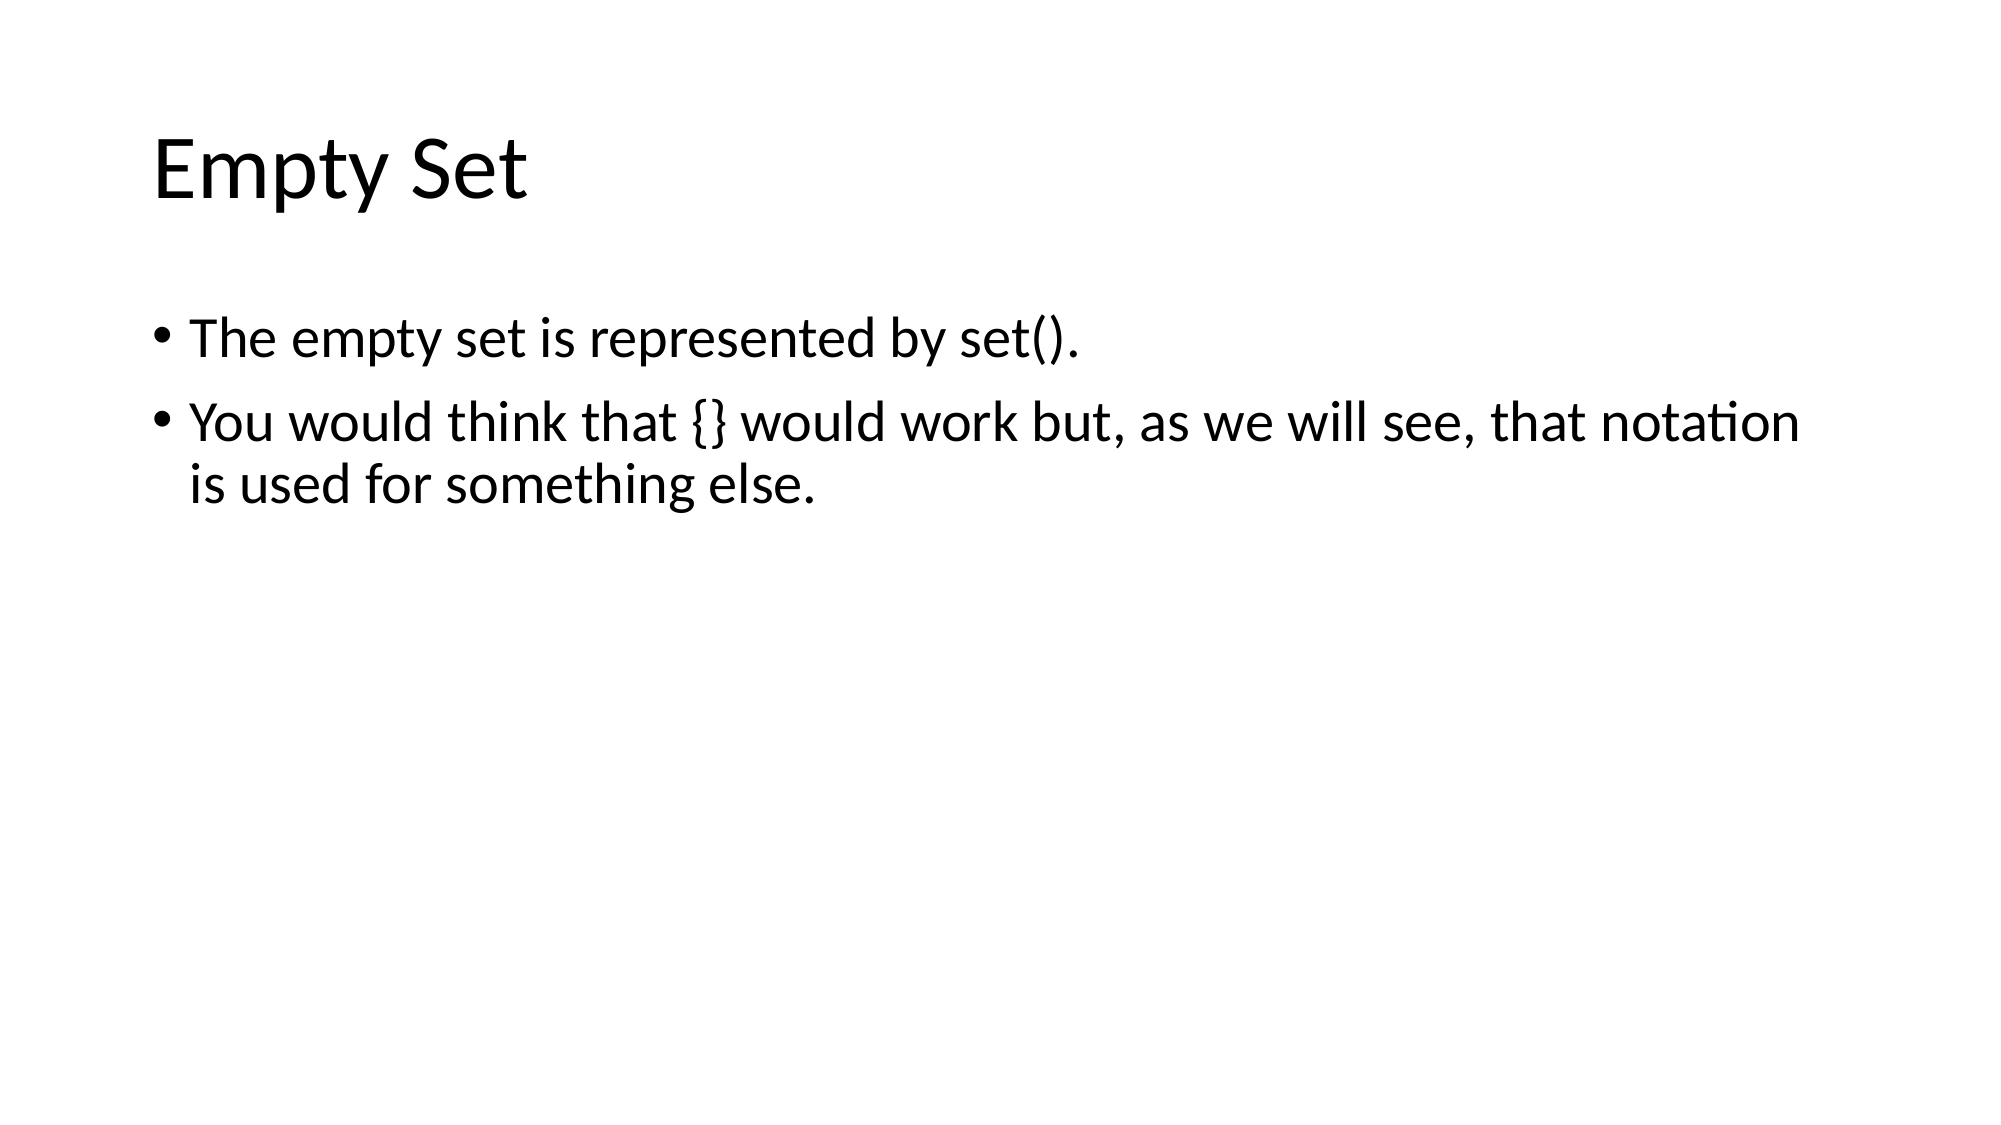

# Empty Set
The empty set is represented by set().
You would think that {} would work but, as we will see, that notation is used for something else.